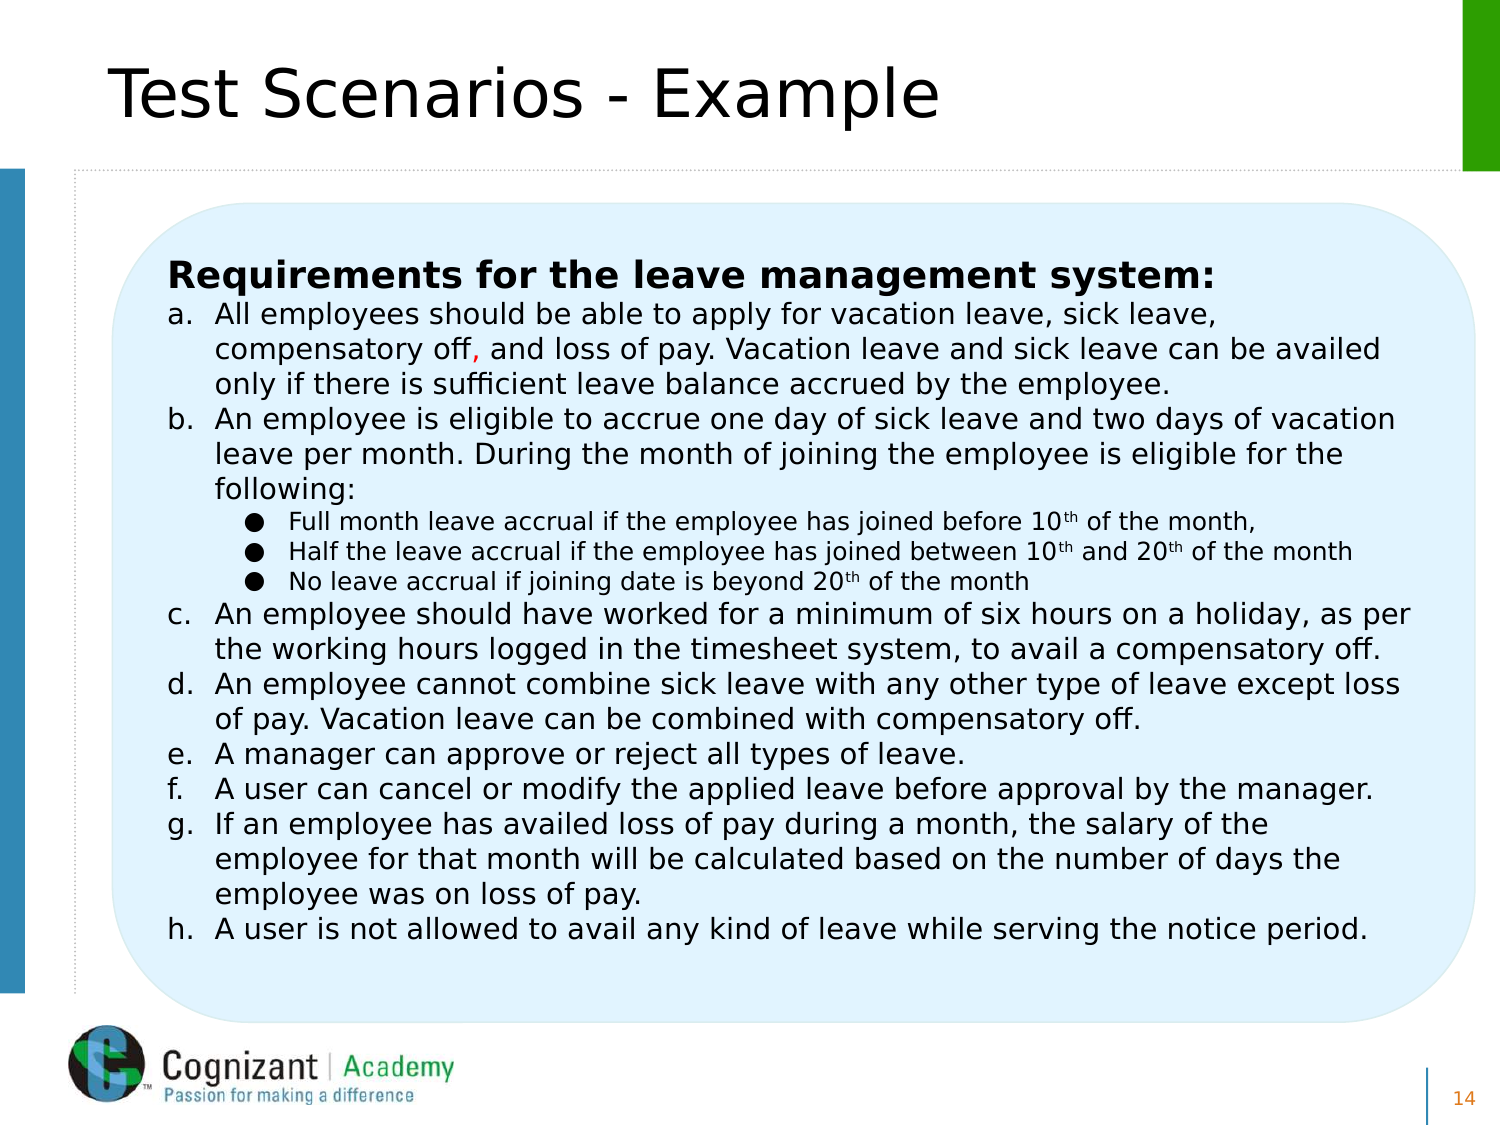

# Test Scenarios - Example
Requirements for the leave management system:
All employees should be able to apply for vacation leave, sick leave, compensatory off, and loss of pay. Vacation leave and sick leave can be availed  only if there is sufficient leave balance accrued by the employee.
An employee is eligible to accrue one day of sick leave and two days of vacation leave per month. During the month of joining the employee is eligible for the following:
Full month leave accrual if the employee has joined before 10th of the month,
Half the leave accrual if the employee has joined between 10th and 20th of the month
No leave accrual if joining date is beyond 20th of the month
An employee should have worked for a minimum of six hours on a holiday, as per the working hours logged in the timesheet system, to avail a compensatory off.
An employee cannot combine sick leave with any other type of leave except loss of pay. Vacation leave can be combined with compensatory off.
A manager can approve or reject all types of leave.
A user can cancel or modify the applied leave before approval by the manager.
If an employee has availed loss of pay during a month, the salary of the employee for that month will be calculated based on the number of days the employee was on loss of pay.
A user is not allowed to avail any kind of leave while serving the notice period.

14